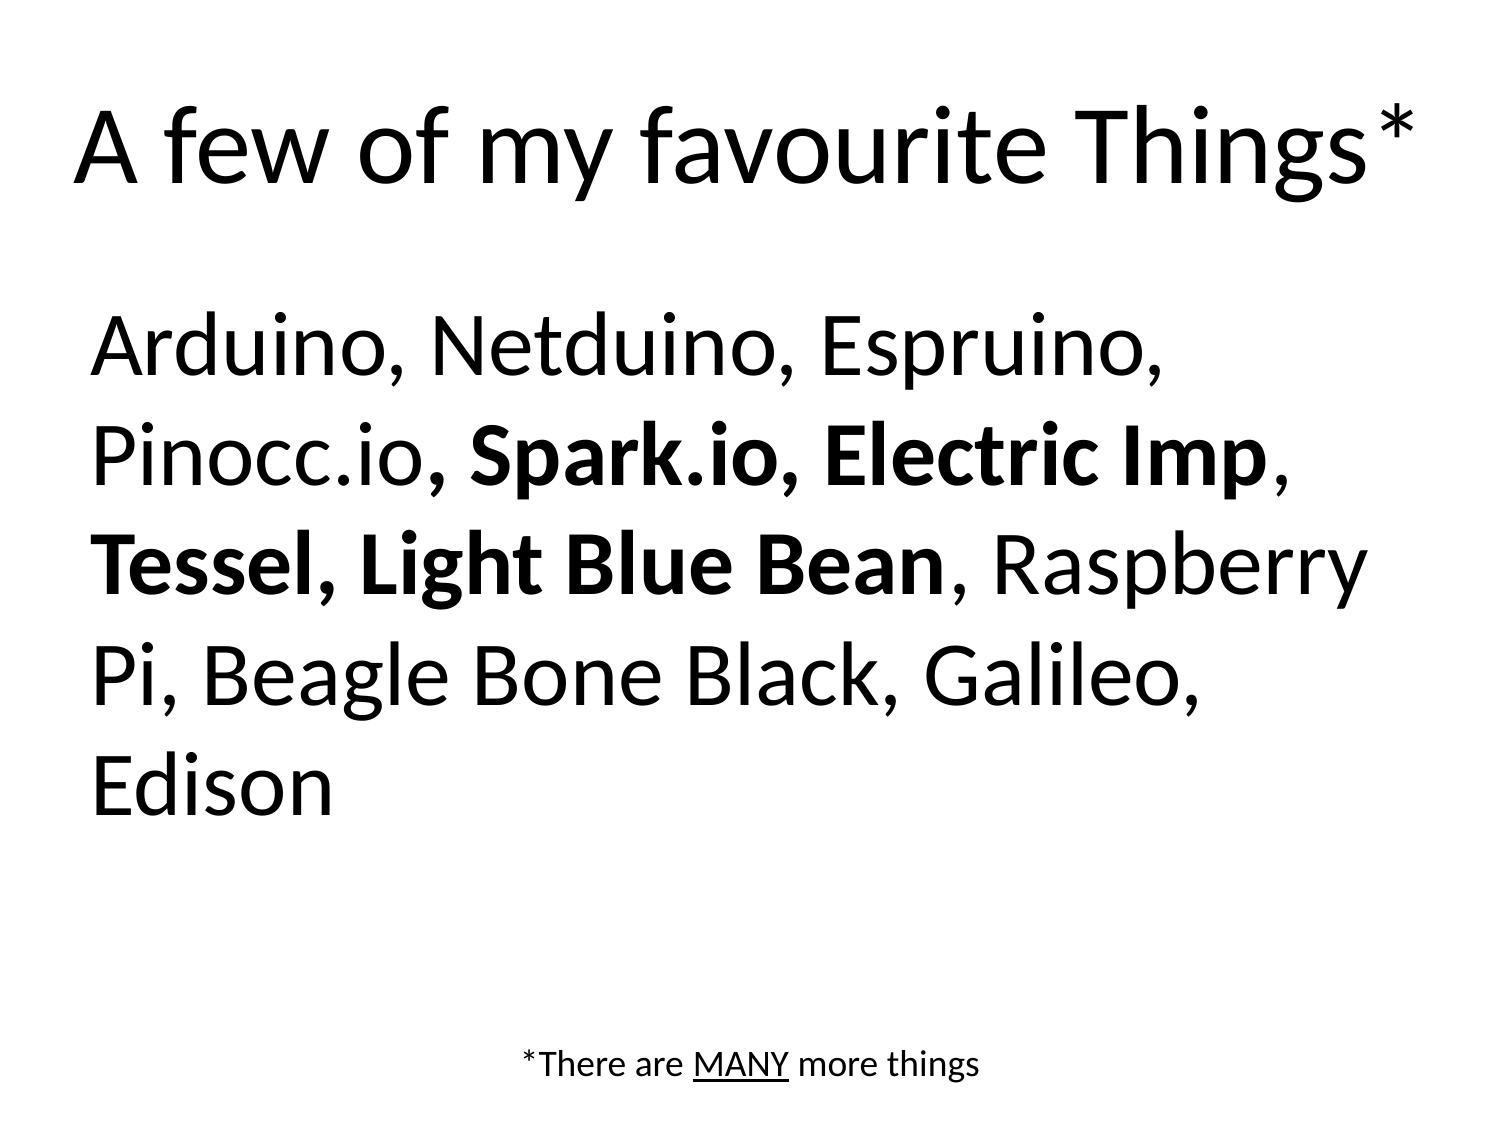

# A few of my favourite Things*
Arduino, Netduino, Espruino, Pinocc.io, Spark.io, Electric Imp, Tessel, Light Blue Bean, Raspberry Pi, Beagle Bone Black, Galileo, Edison
*There are MANY more things